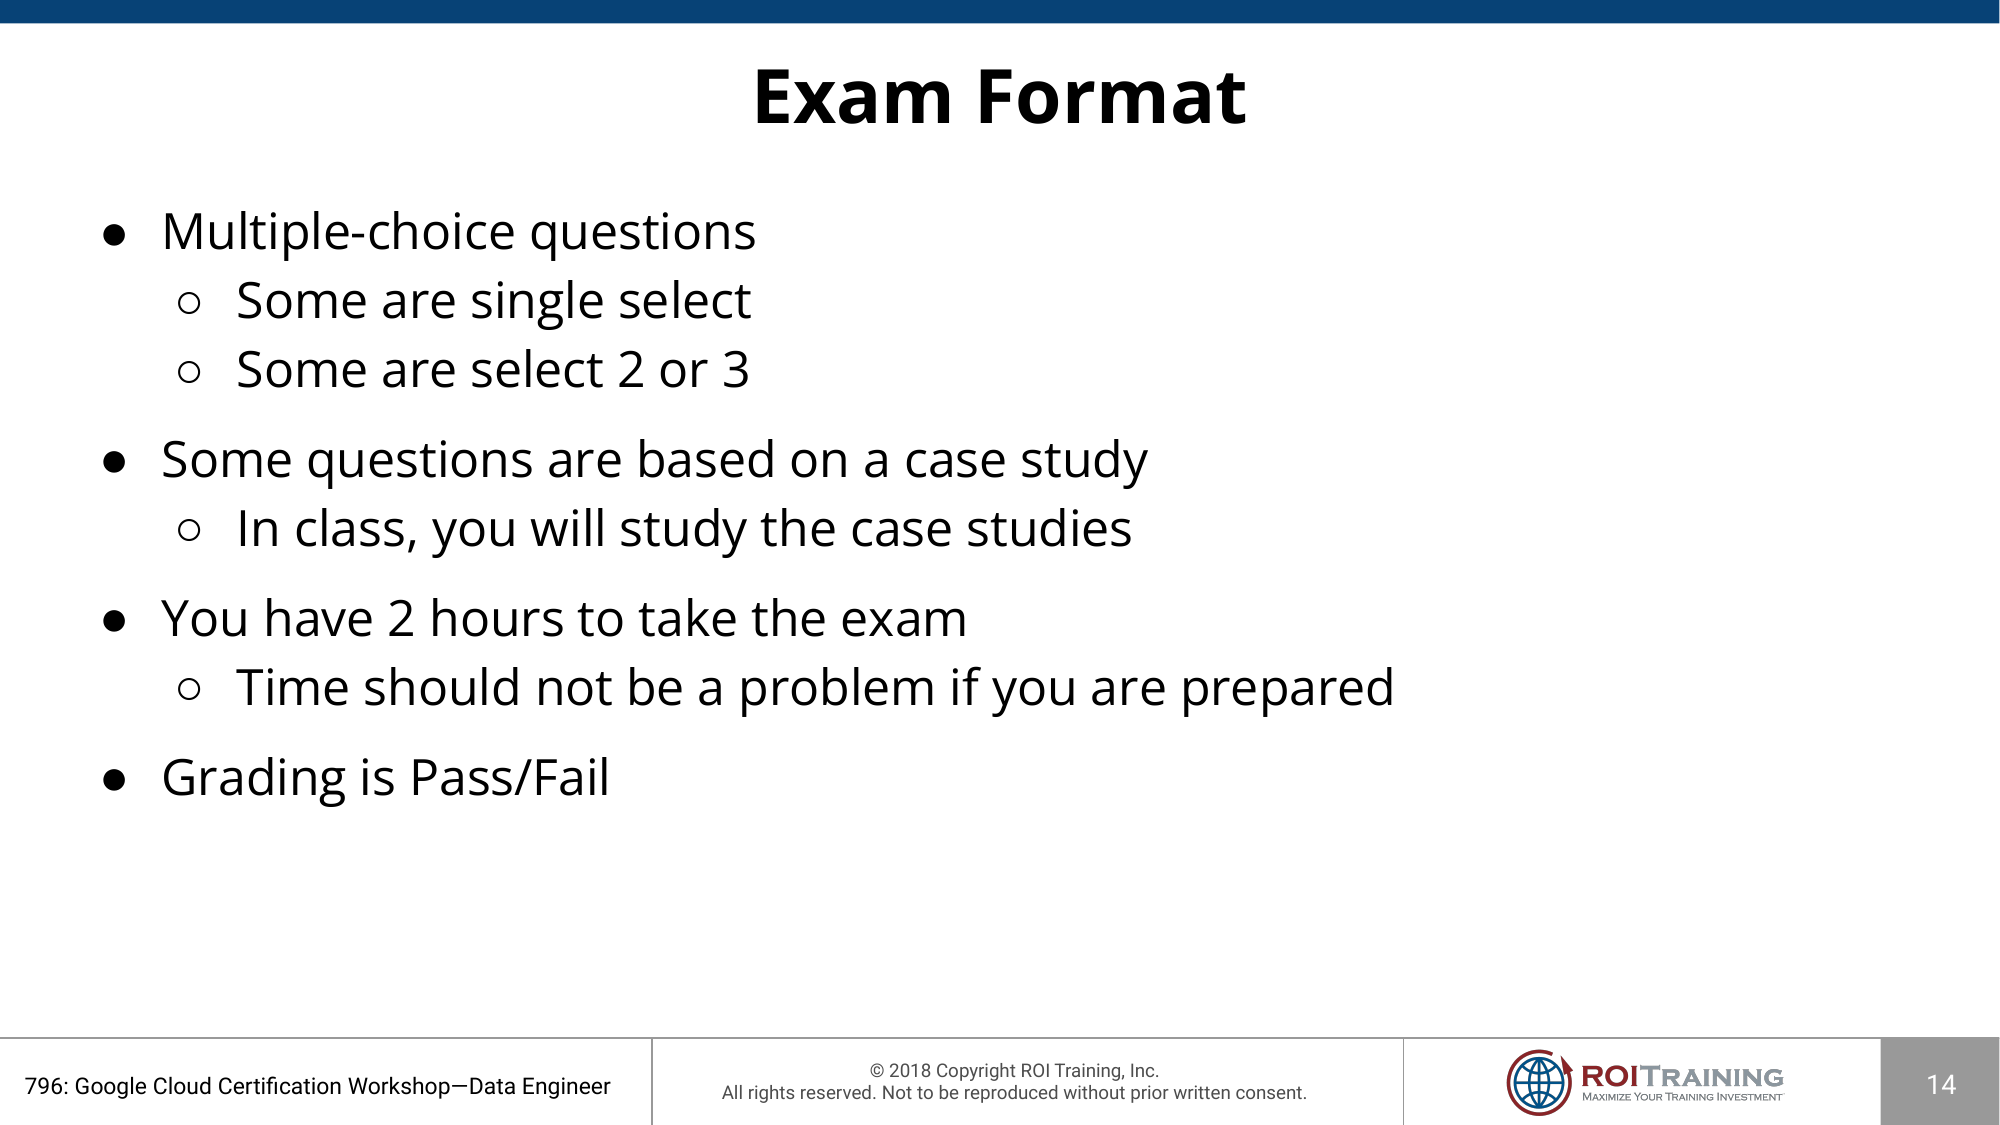

# Exam Format
Multiple-choice questions
Some are single select
Some are select 2 or 3
Some questions are based on a case study
In class, you will study the case studies
You have 2 hours to take the exam
Time should not be a problem if you are prepared
Grading is Pass/Fail